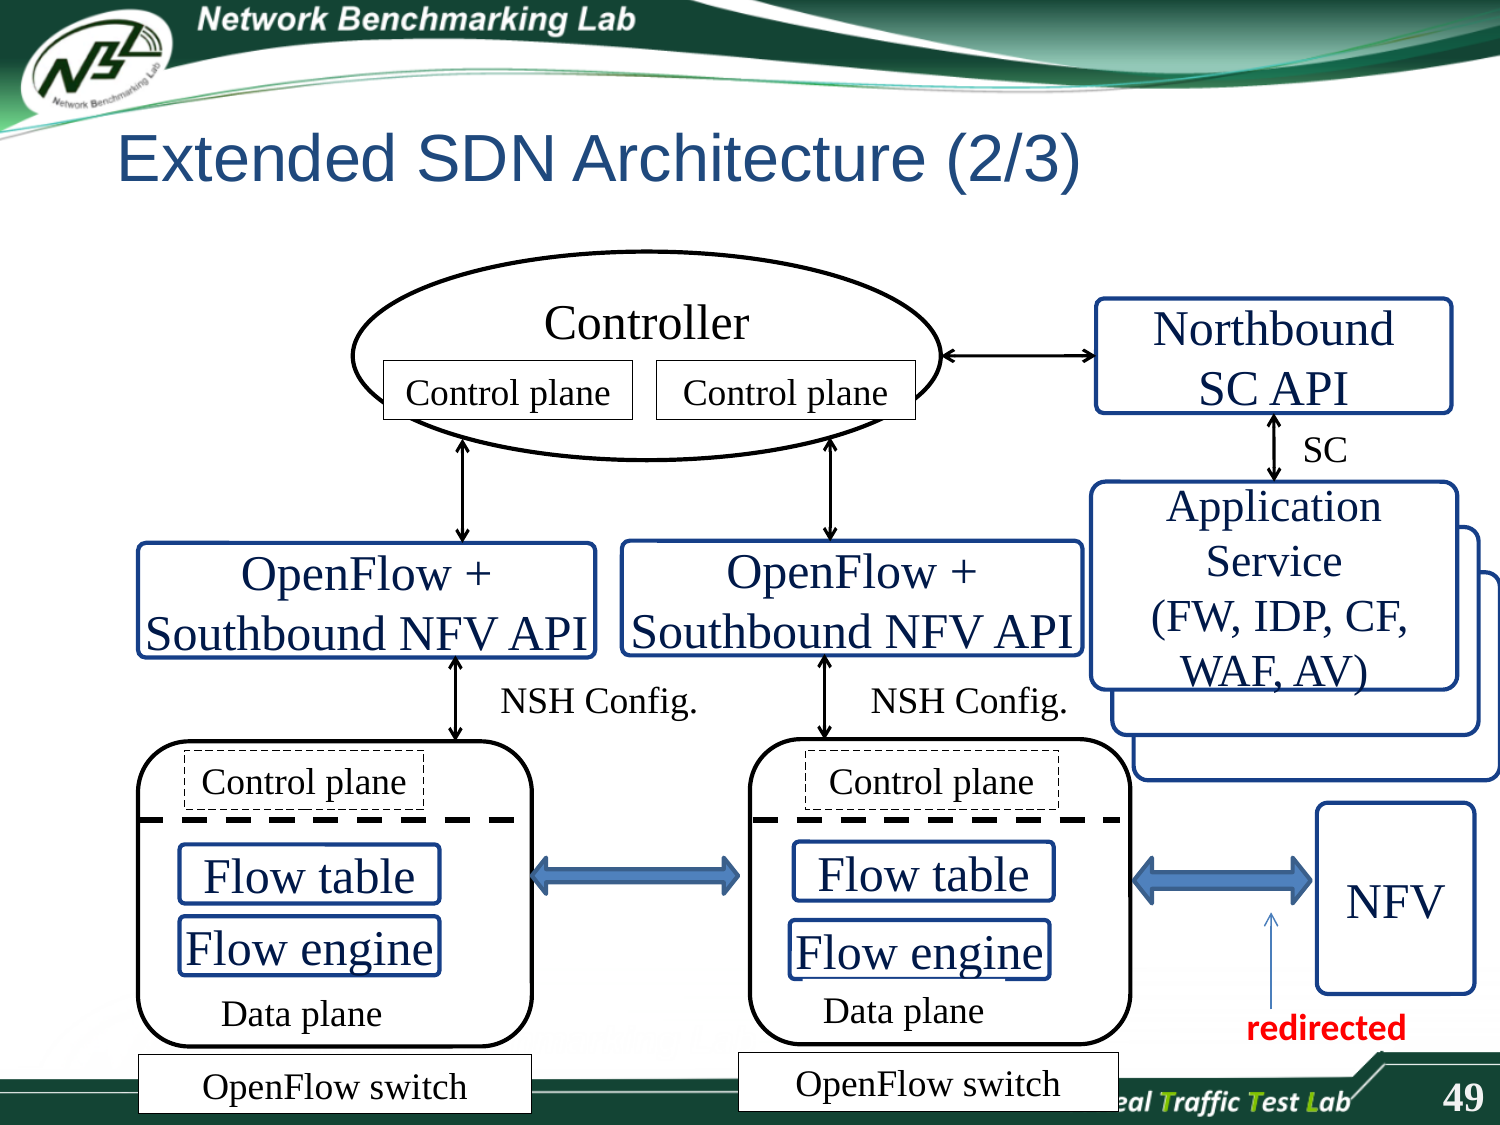

# Extended SDN Architecture (2/3)
Controller
Control plane
Control plane
Northbound
SC API
SC
Application Service
 (FW, IDP, CF, WAF, AV)

OpenFlow + Southbound NFV API
OpenFlow + Southbound NFV API
NSH Config.
NSH Config.

Control plane
Control plane
NFV
Flow table
Flow table

Flow engine
Flow engine
Data plane
Data plane
redirected
OpenFlow switch
OpenFlow switch
49